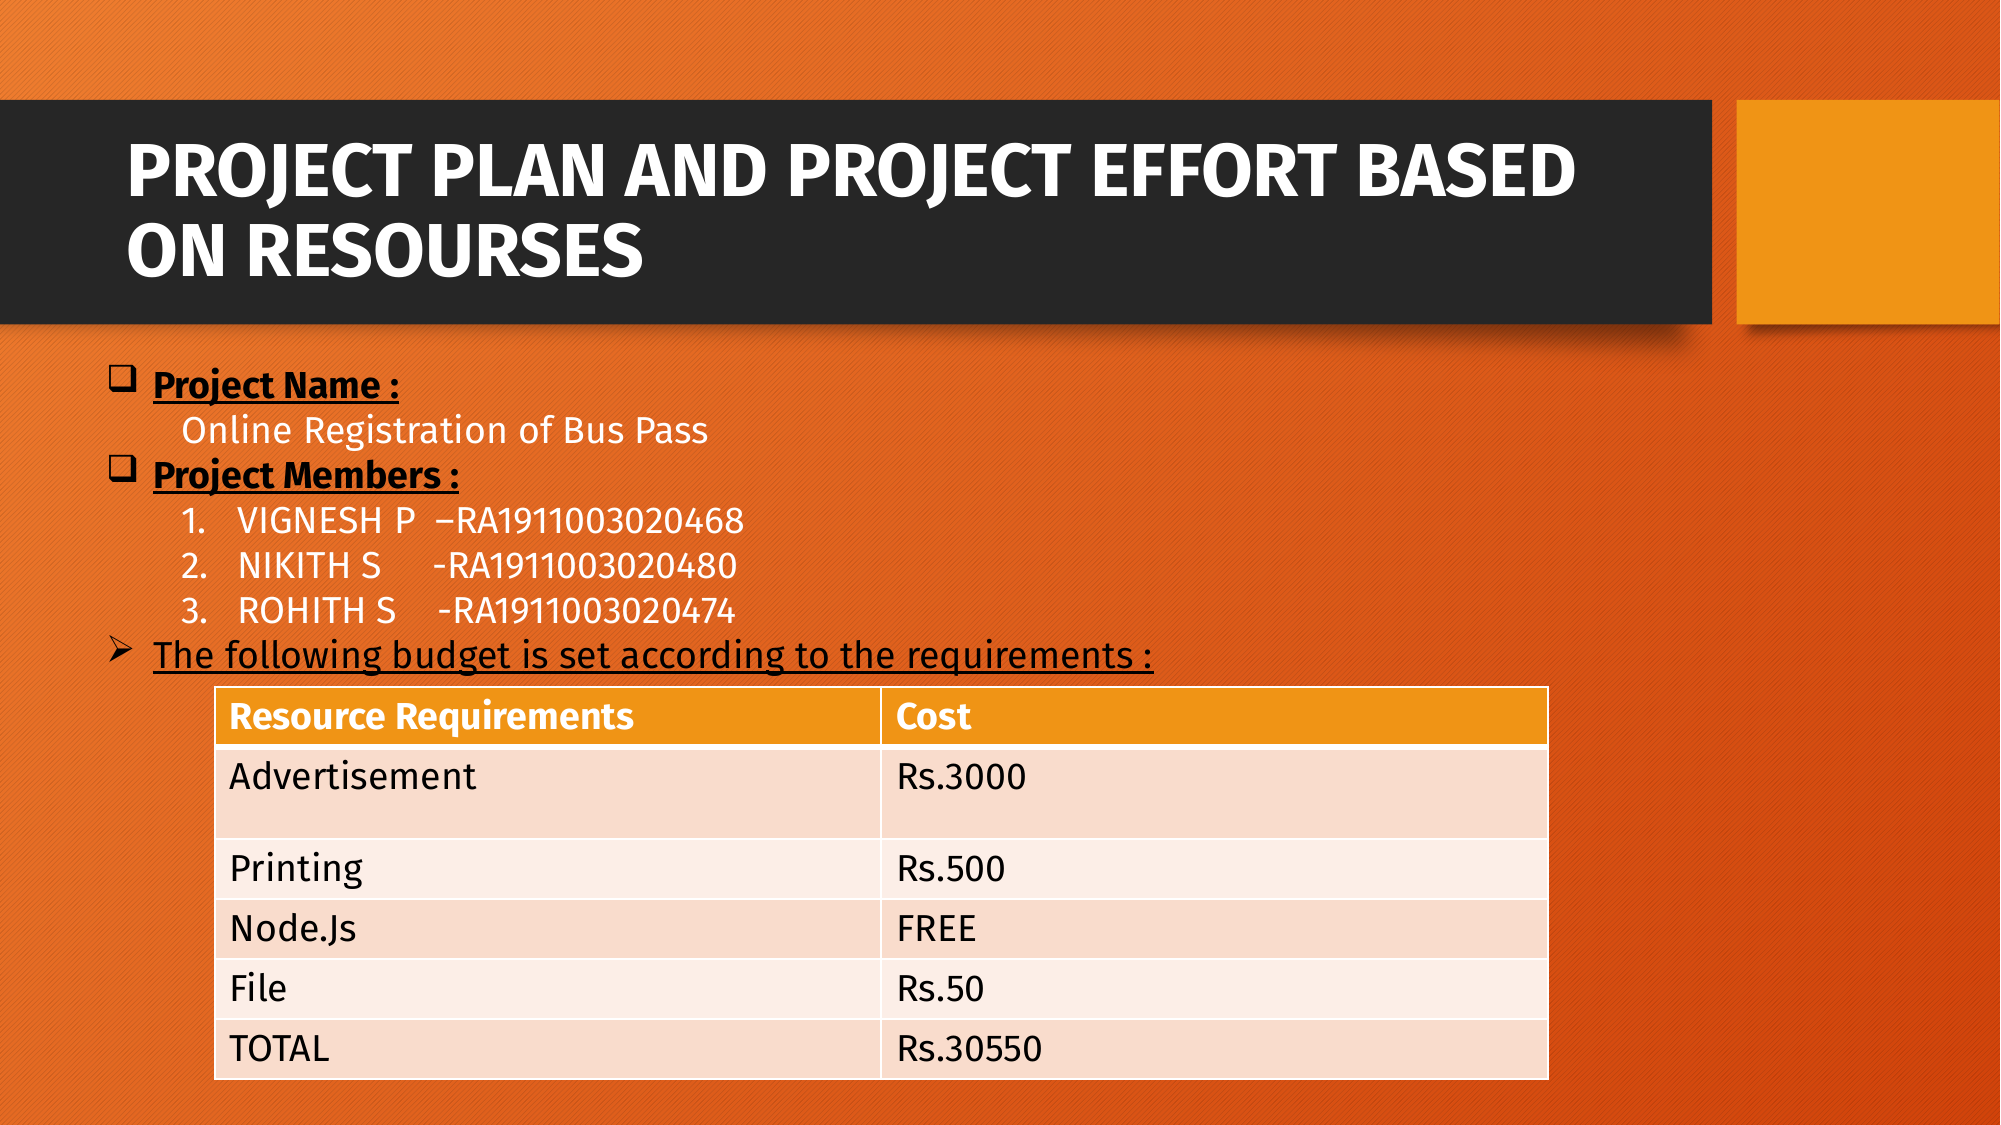

# PROJECT PLAN AND PROJECT EFFORT BASED ON RESOURSES
Project Name :
Online Registration of Bus Pass
Project Members :
VIGNESH P  –RA1911003020468
NIKITH S     -RA1911003020480
ROHITH S    -RA1911003020474
The following budget is set according to the requirements :
| Resource Requirements | Cost |
| --- | --- |
| Advertisement | Rs.3000 |
| Printing | Rs.500 |
| Node.Js | FREE |
| File | Rs.50 |
| TOTAL | Rs.30550 |